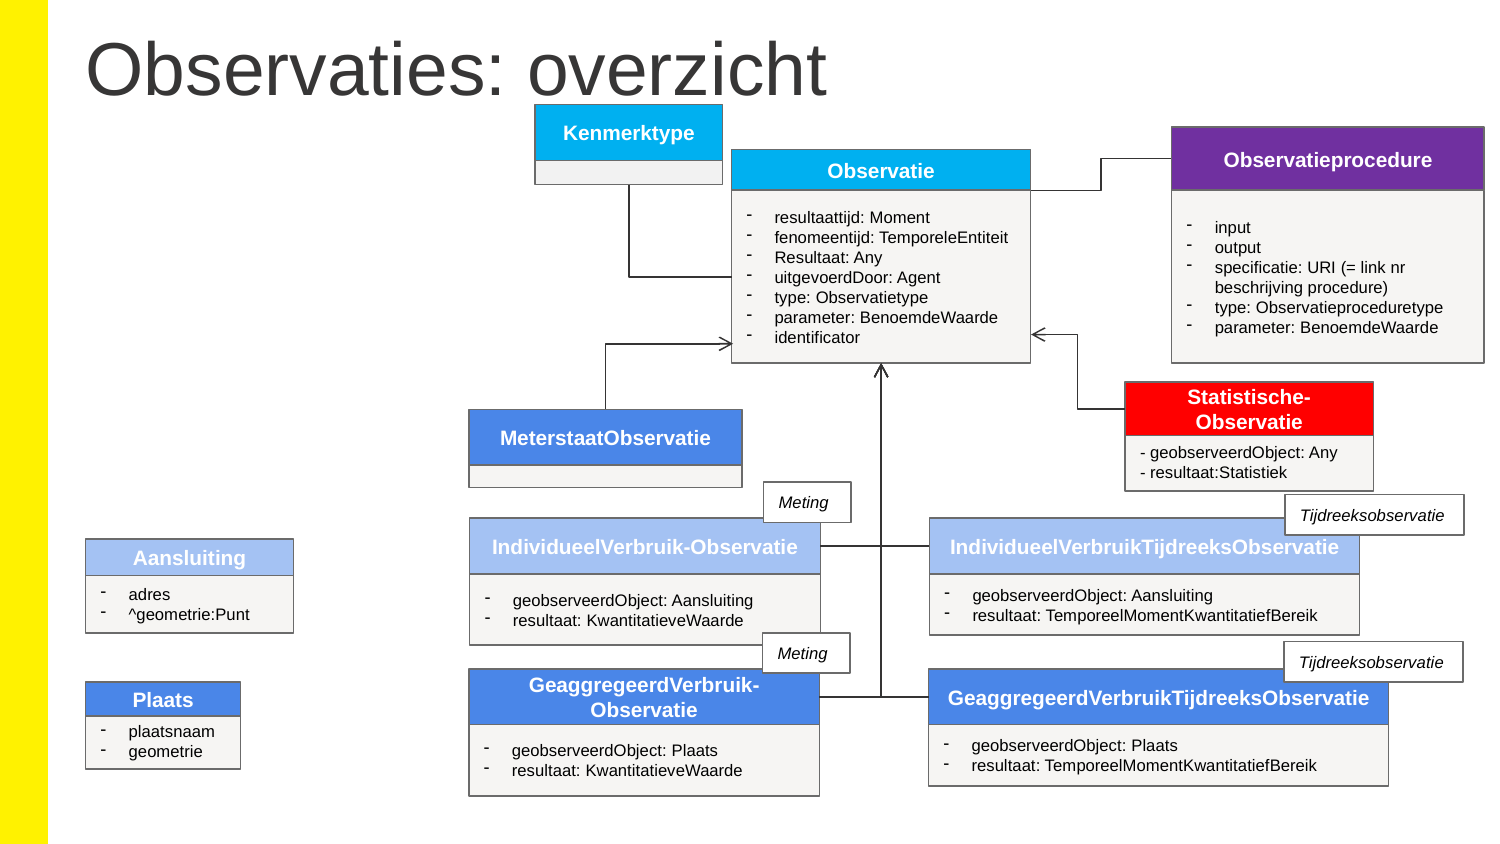

Observaties: overzicht
Kenmerktype

Observatieprocedure
input
output
specificatie: URI (= link nr beschrijving procedure)
type: Observatieproceduretype
parameter: BenoemdeWaarde
Observatie
resultaattijd: Moment
fenomeentijd: TemporeleEntiteit
Resultaat: Any
uitgevoerdDoor: Agent
type: Observatietype
parameter: BenoemdeWaarde
identificator
Statistische-Observatie
- geobserveerdObject: Any
- resultaat:Statistiek
MeterstaatObservatie

Meting
Tijdreeksobservatie
IndividueelVerbruik-Observatie
geobserveerdObject: Aansluiting
resultaat: KwantitatieveWaarde
IndividueelVerbruikTijdreeksObservatie
geobserveerdObject: Aansluiting
resultaat: TemporeelMomentKwantitatiefBereik
Aansluiting
adres
^geometrie:Punt
Meting
Tijdreeksobservatie
GeaggregeerdVerbruik-Observatie
geobserveerdObject: Plaats
resultaat: KwantitatieveWaarde
GeaggregeerdVerbruikTijdreeksObservatie
geobserveerdObject: Plaats
resultaat: TemporeelMomentKwantitatiefBereik
Plaats
plaatsnaam
geometrie